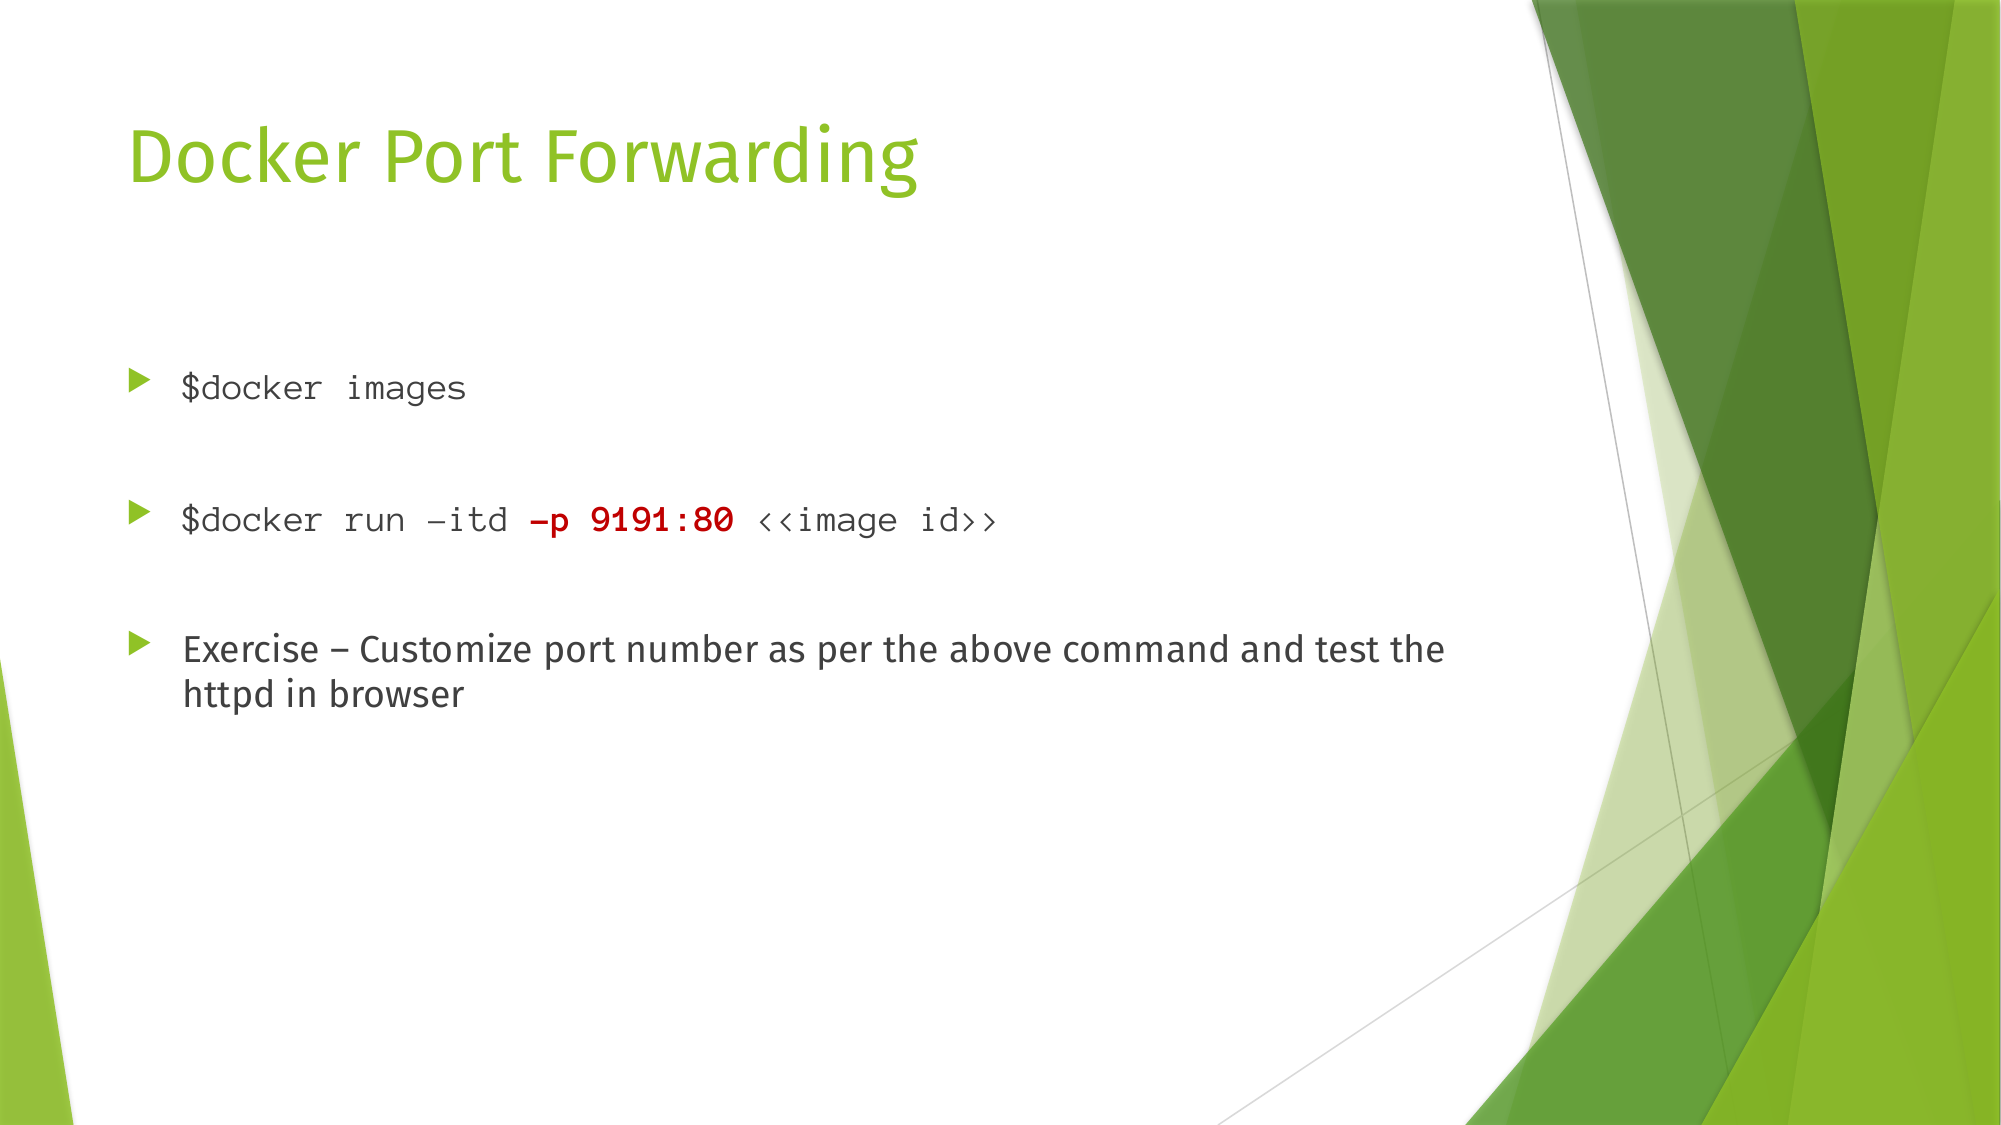

# Docker Port Forwarding
$docker images

$docker run –itd –p 9191:80 <<image id>>

Exercise – Customize port number as per the above command and test the httpd in browser